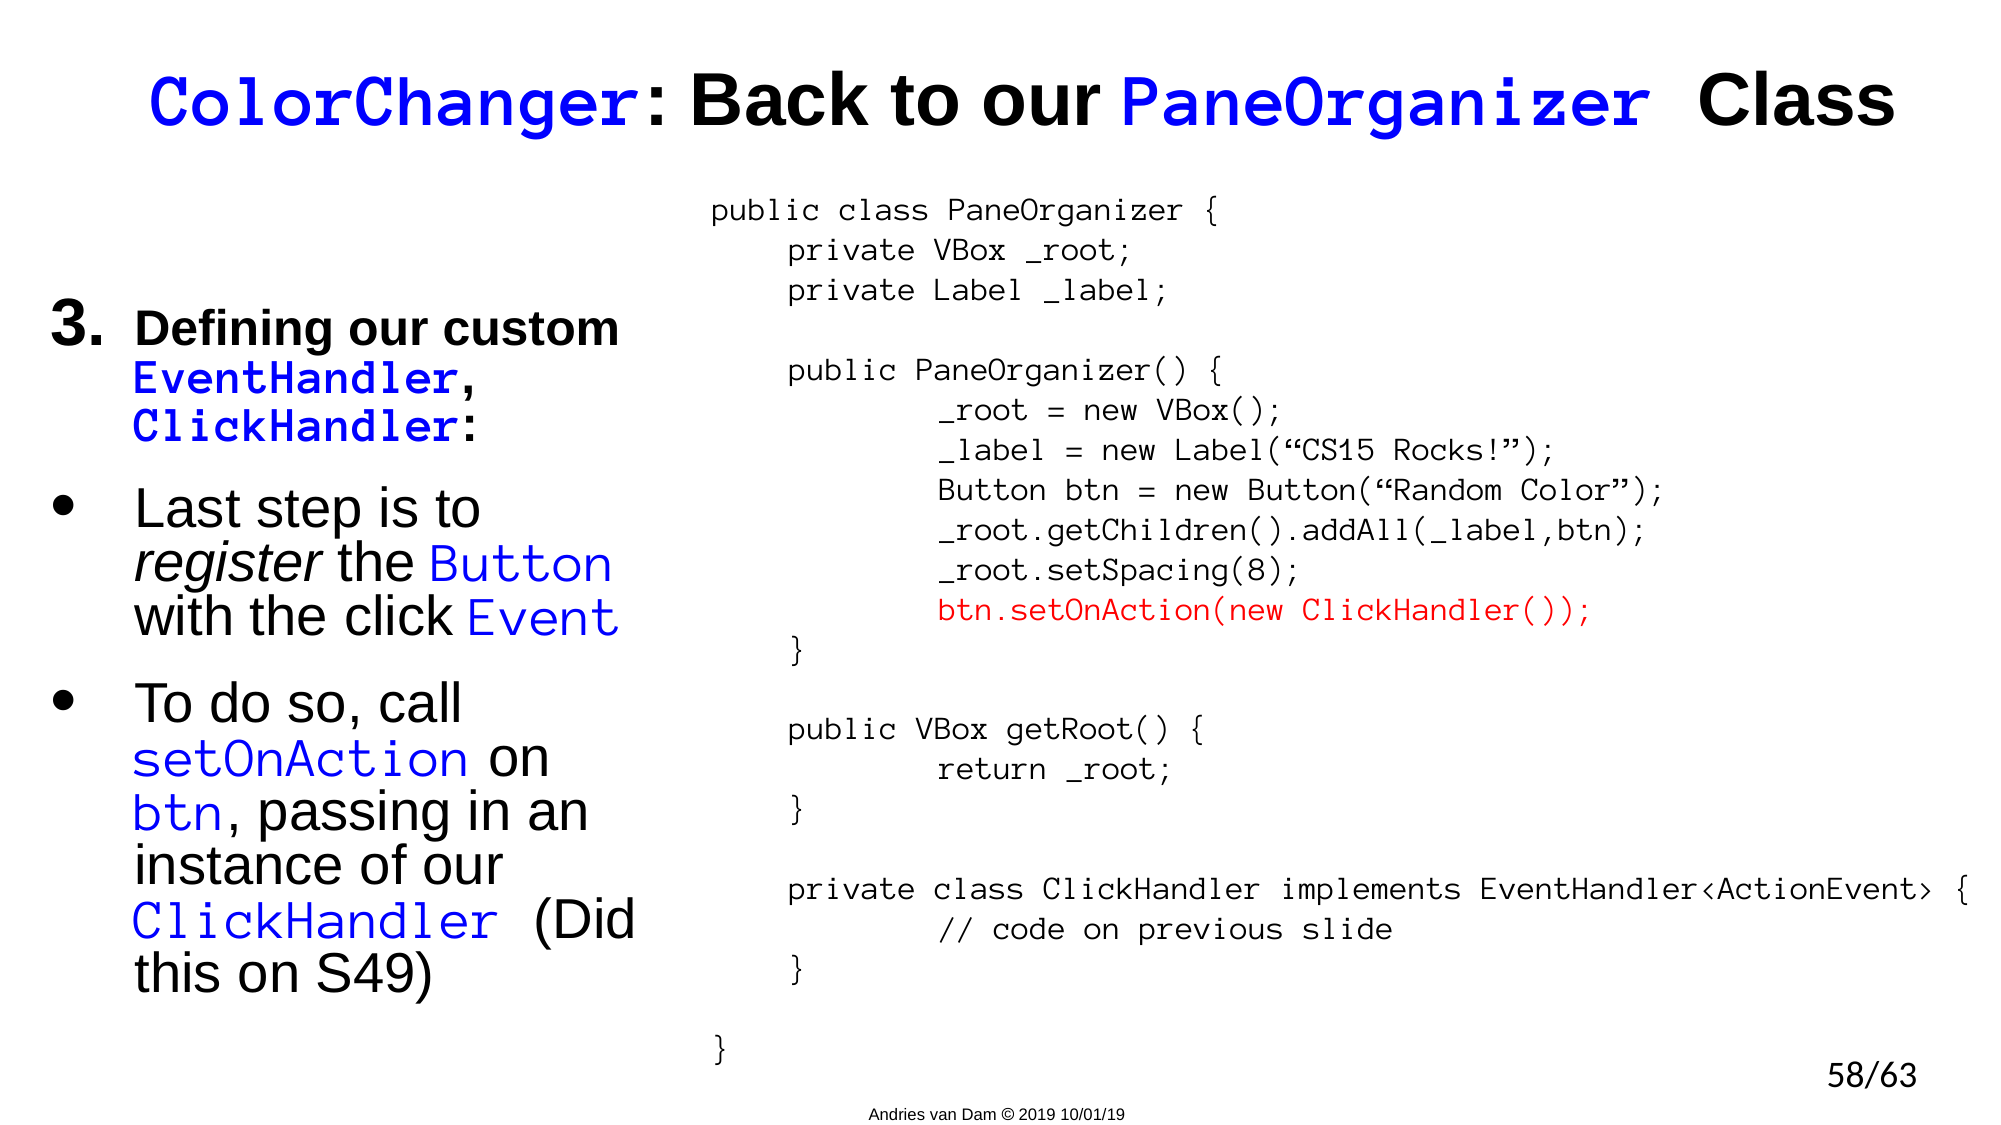

# ColorChanger: Back to our PaneOrganizer Class
    public class PaneOrganizer {
	private VBox _root;
	private Label _label;

	public PaneOrganizer() {
		_root = new VBox();
		_label = new Label(“CS15 Rocks!”);
		Button btn = new Button(“Random Color”);
		_root.getChildren().addAll(_label,btn);
		_root.setSpacing(8);
		btn.setOnAction(new ClickHandler());
	}

	public VBox getRoot() {
		return _root;
	}

	private class ClickHandler implements EventHandler<ActionEvent> {
		// code on previous slide
	}

    }
Defining our custom EventHandler, ClickHandler:
Last step is to register the Button with the click Event
To do so, call setOnAction on btn, passing in an instance of our ClickHandler (Did this on S49)